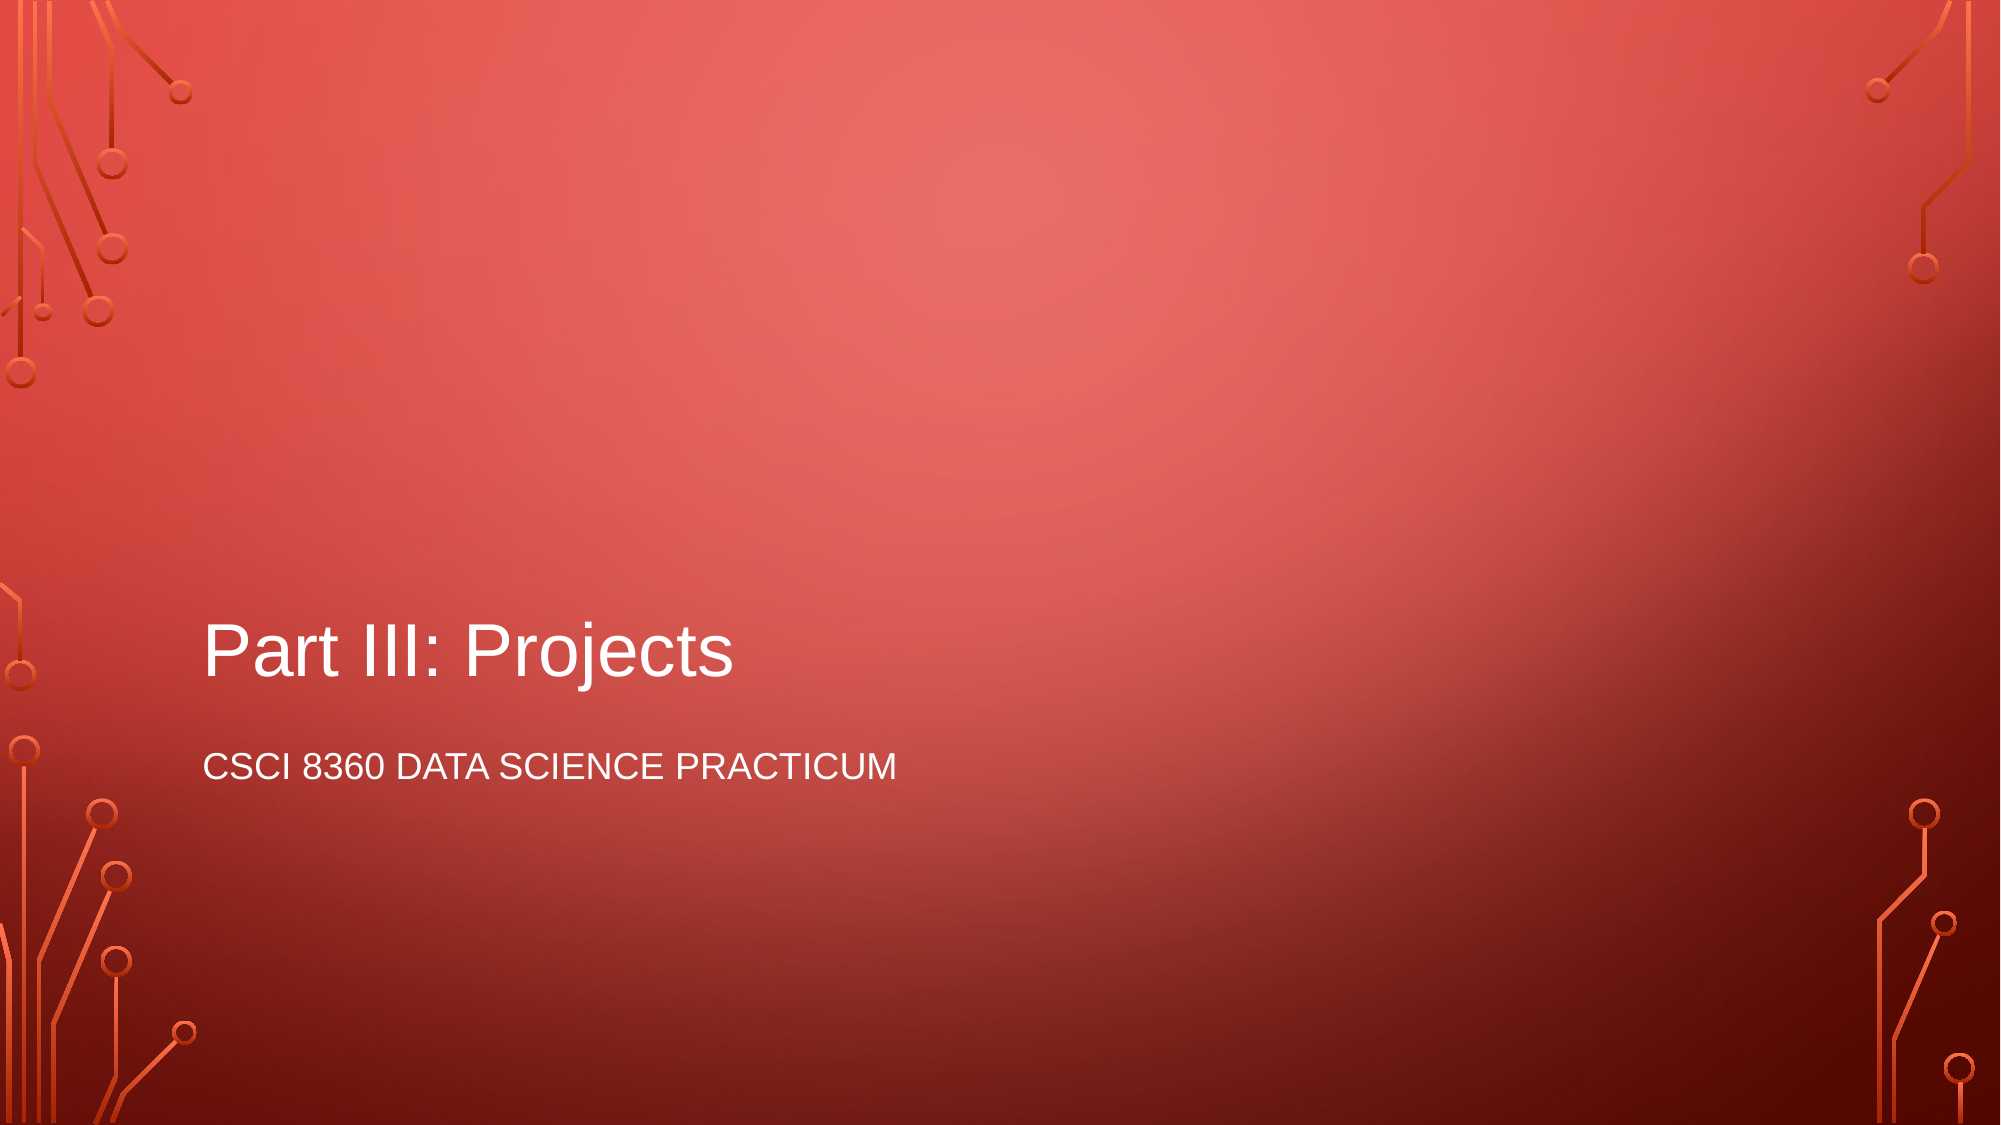

# Part III: Projects
CSCI 8360 Data Science Practicum